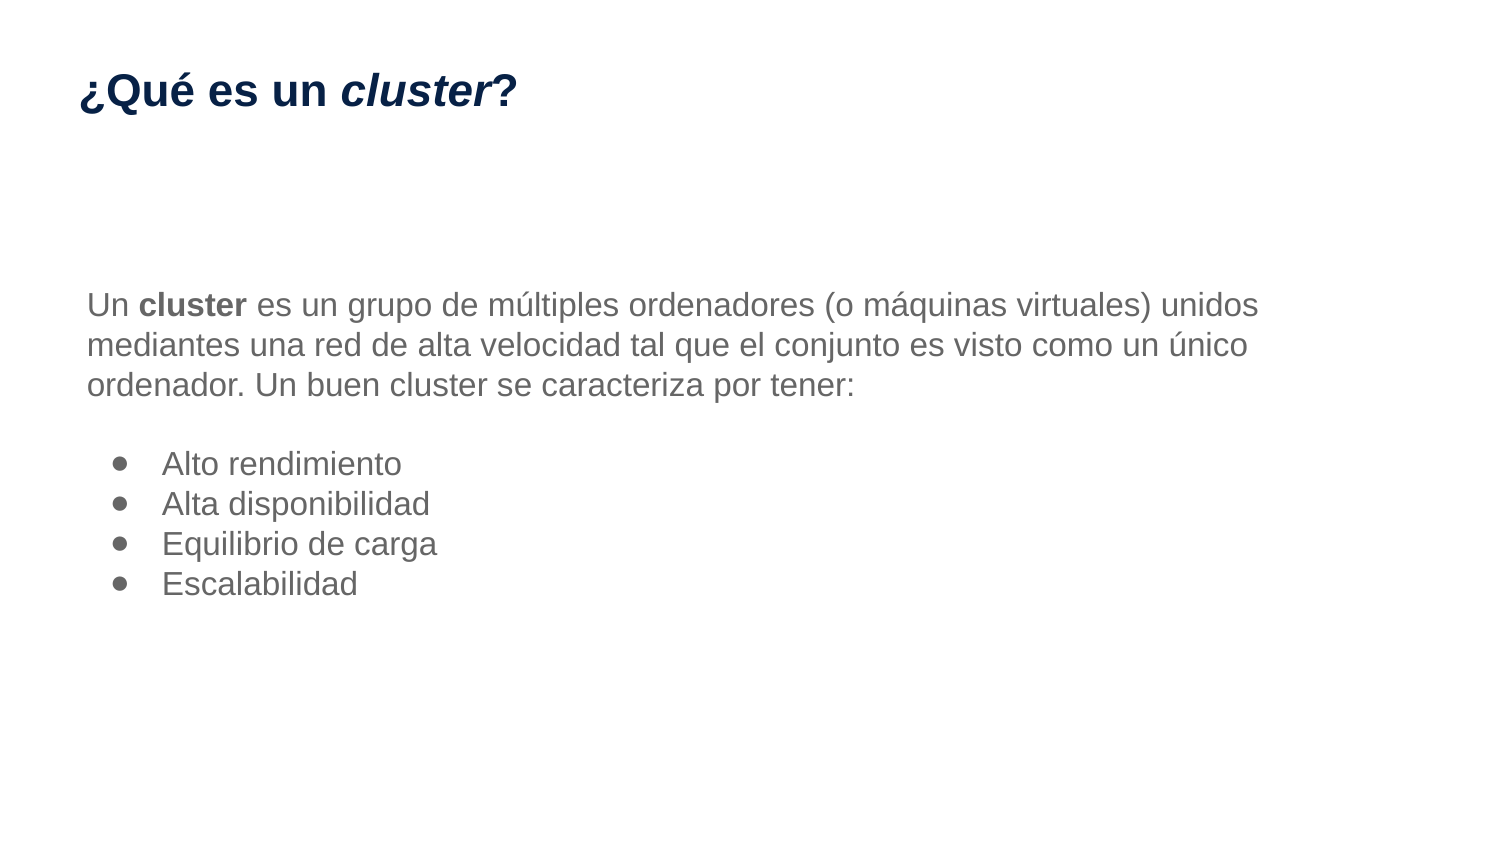

# ¿Qué es un cluster?
Un cluster es un grupo de múltiples ordenadores (o máquinas virtuales) unidos mediantes una red de alta velocidad tal que el conjunto es visto como un único ordenador. Un buen cluster se caracteriza por tener:

Alto rendimiento
Alta disponibilidad
Equilibrio de carga
Escalabilidad